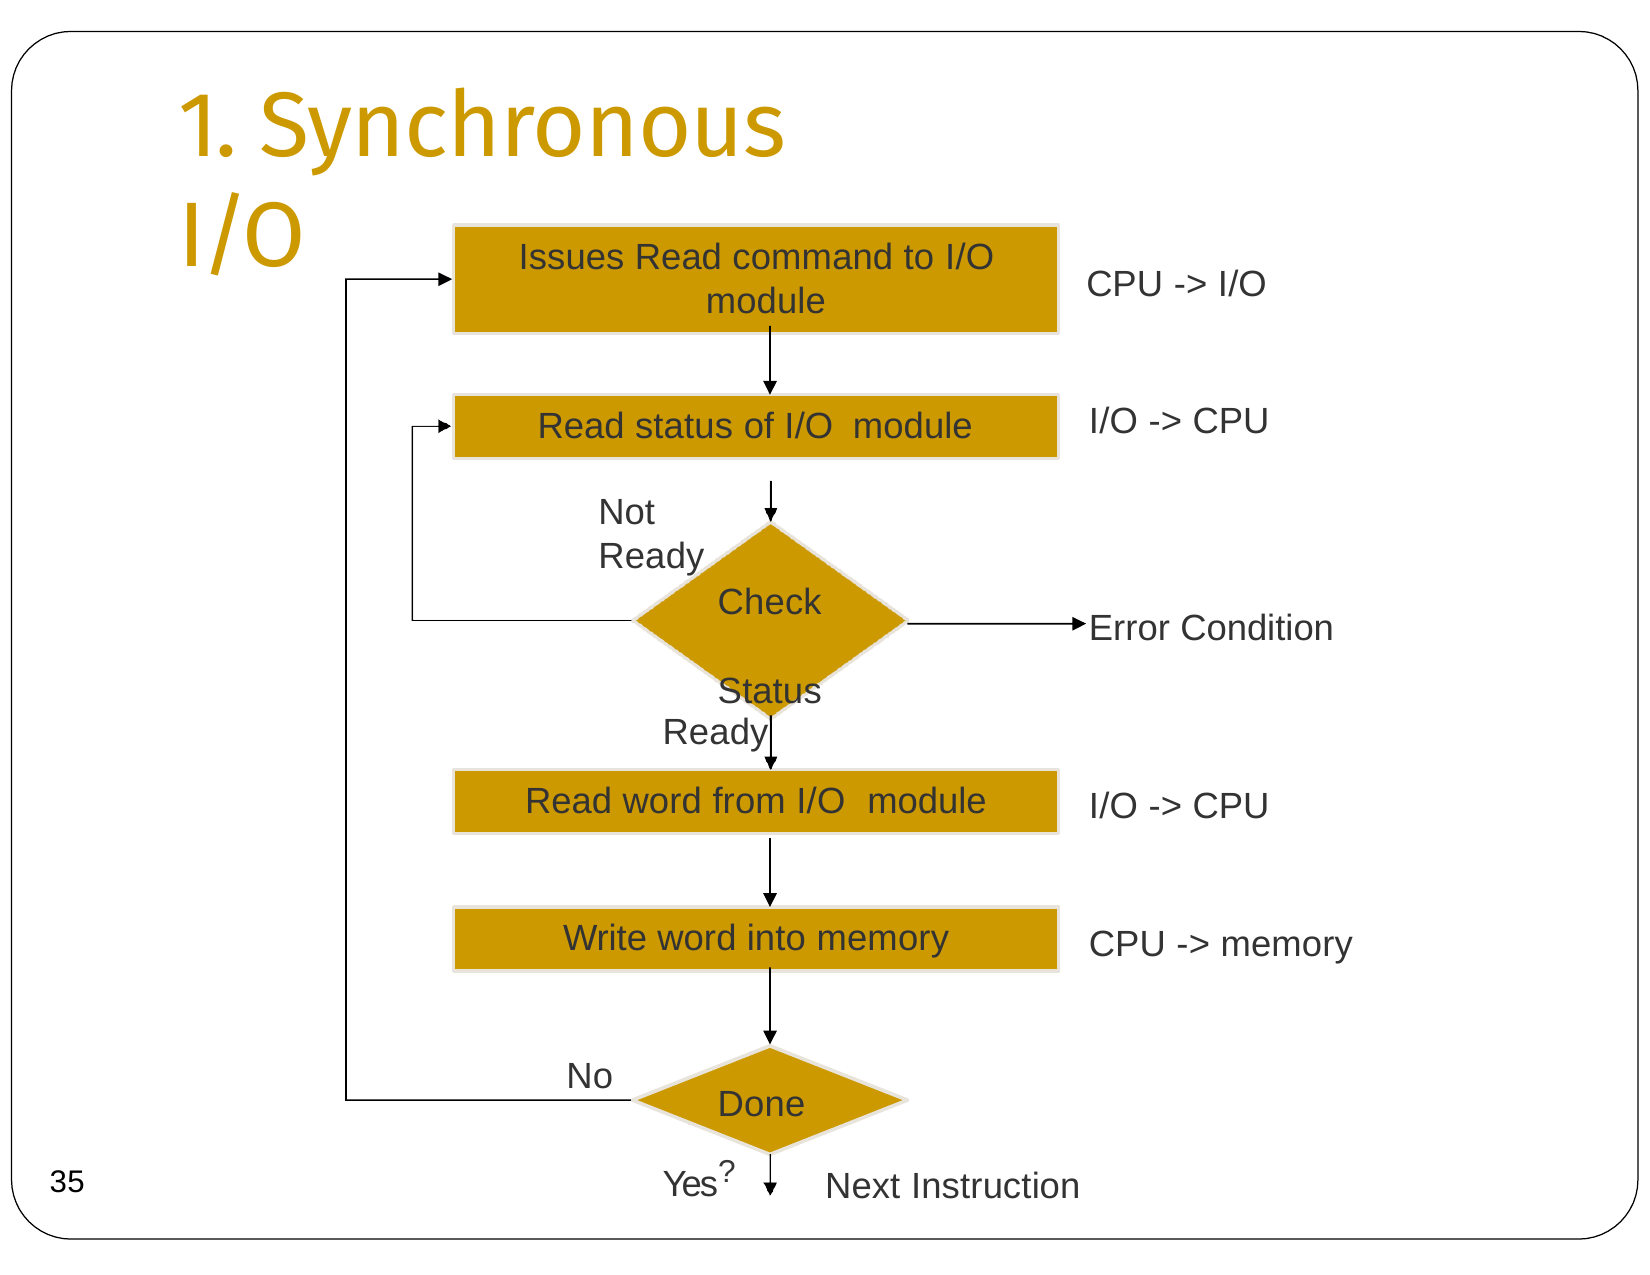

# 1. Synchronous I/O

Issues Read command to I/O  module
CPU -> I/O

I/O -> CPU
Read status of I/O module

Not  Ready
Check  Status
Error Condition
Ready

Read word from I/O	module
I/O -> CPU

Write word into memory
CPU -> memory

No
Done
Yes?
35
Next Instruction